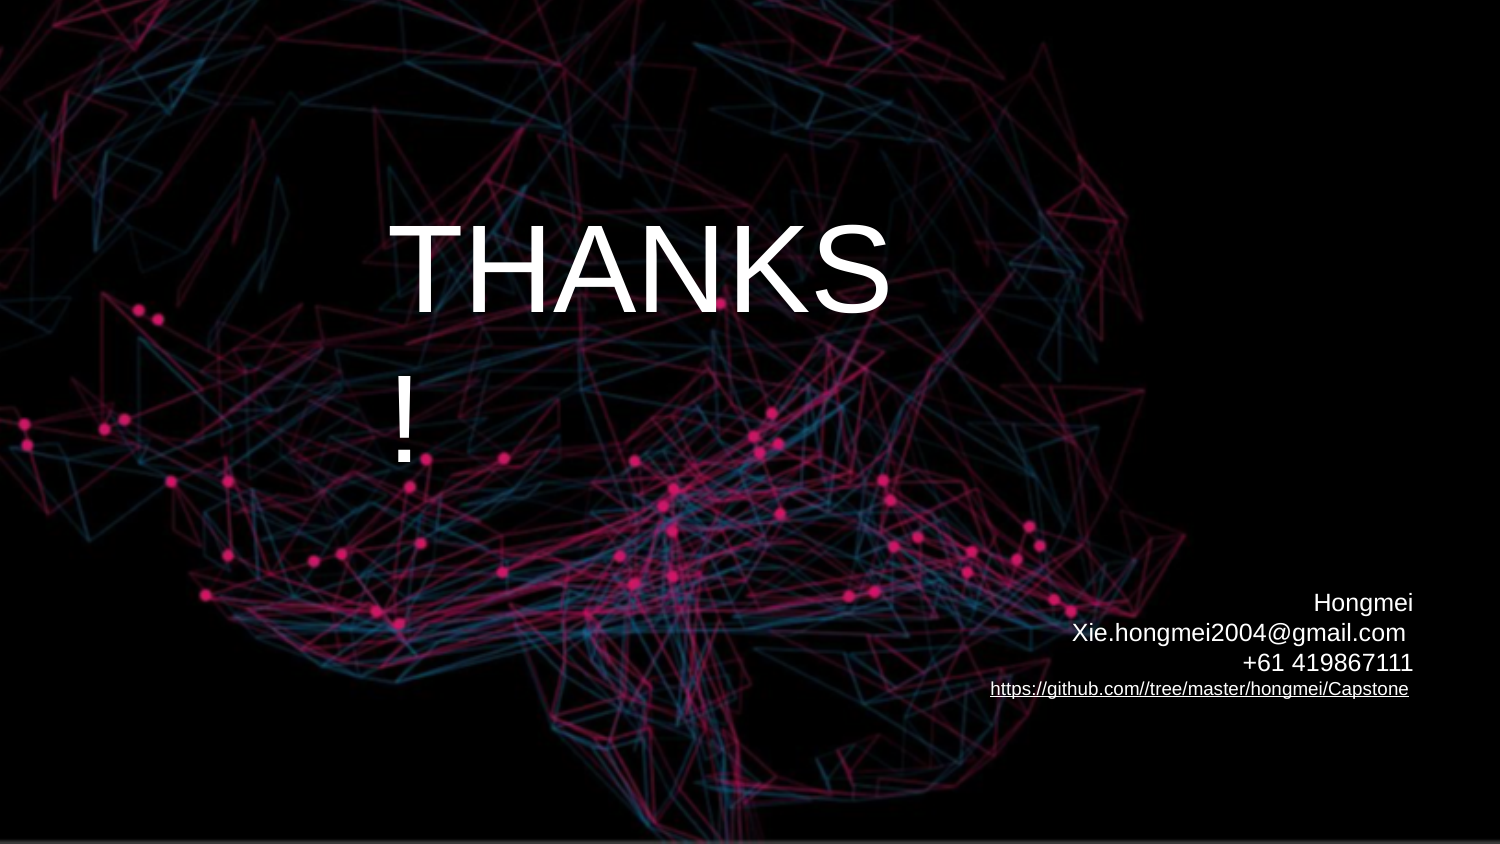

# THANKS!

Hongmei
Xie.hongmei2004@gmail.com
+61 419867111
https://github.com//tree/master/hongmei/Capstone